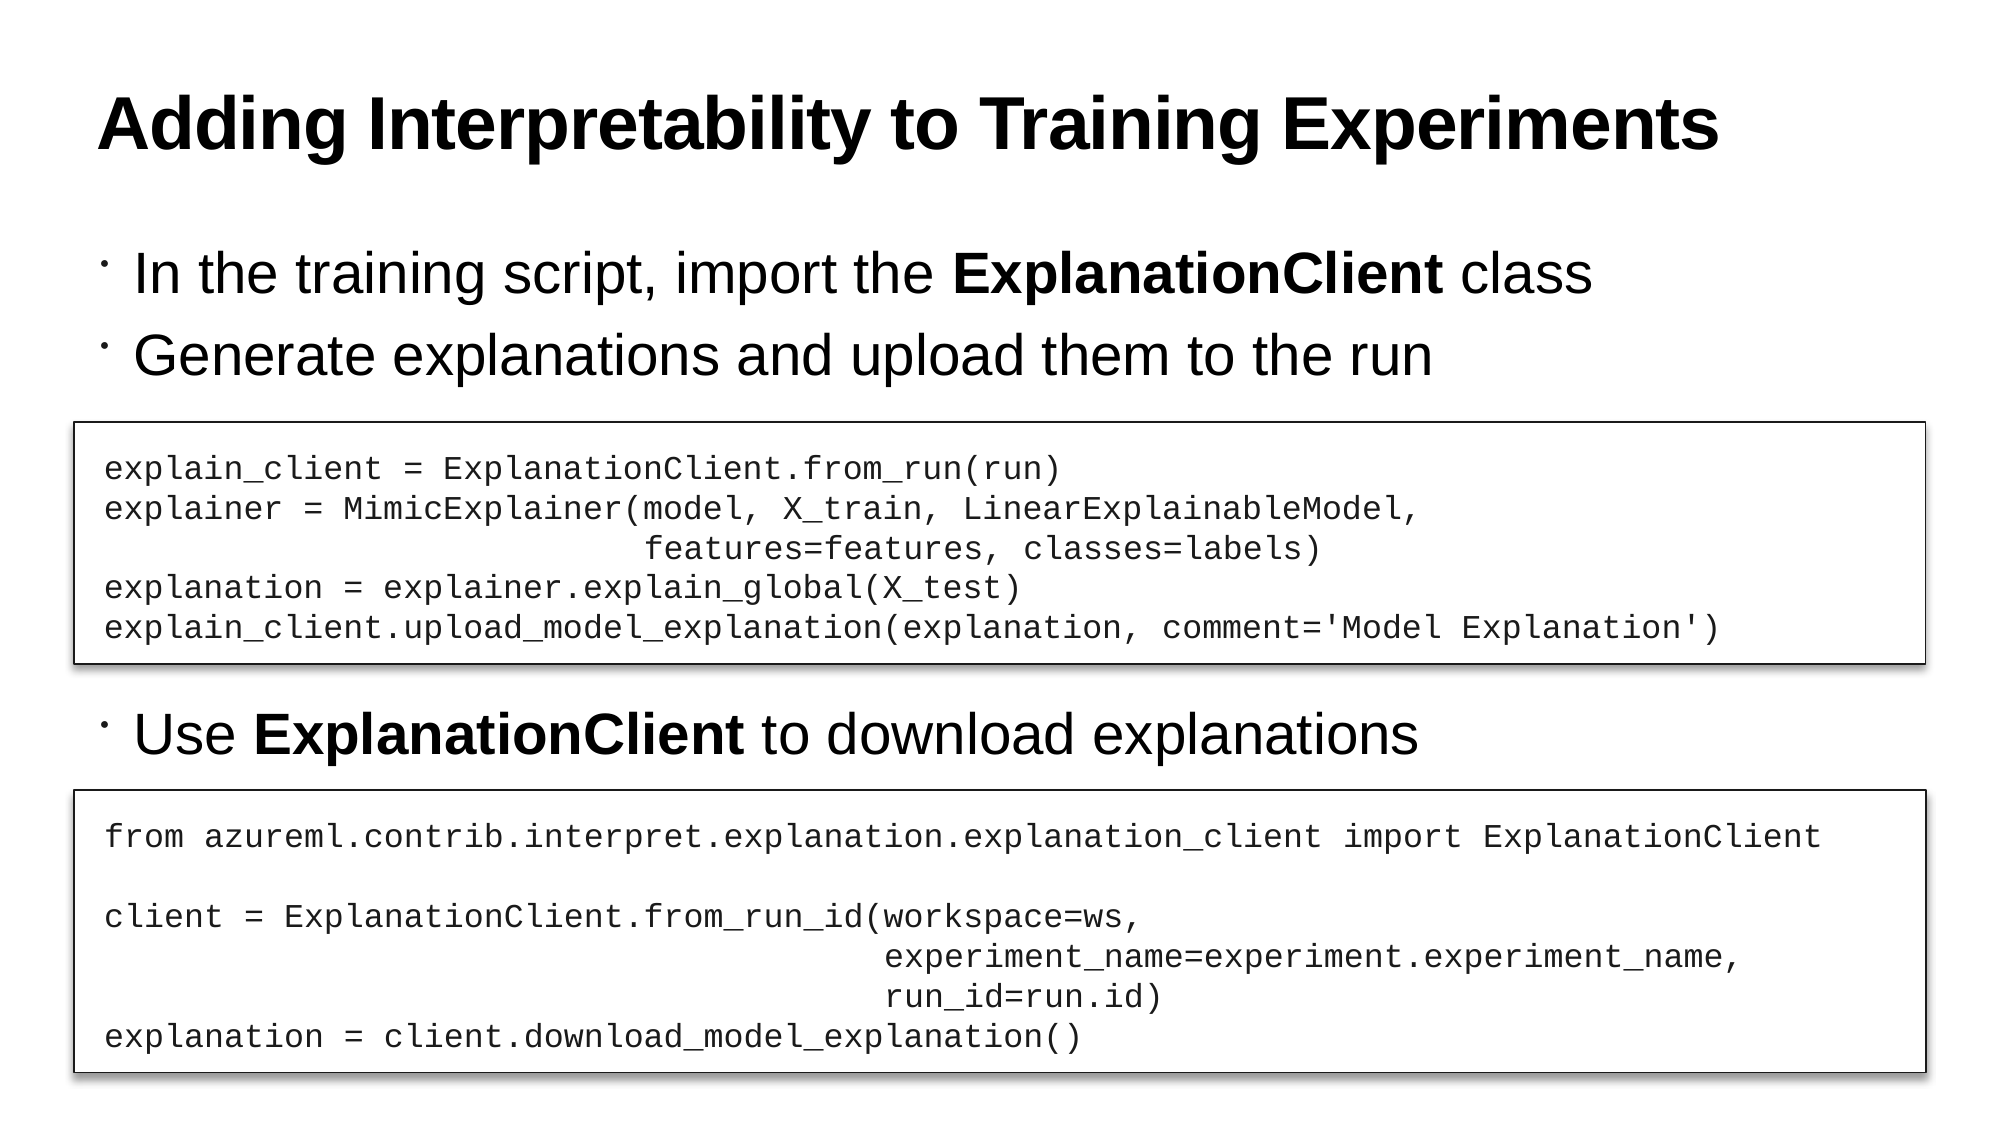

# Adding Interpretability to Training Experiments
In the training script, import the ExplanationClient class
Generate explanations and upload them to the run

Use ExplanationClient to download explanations

explain_client = ExplanationClient.from_run(run)
explainer = MimicExplainer(model, X_train, LinearExplainableModel,
                           features=features, classes=labels)
explanation = explainer.explain_global(X_test)
explain_client.upload_model_explanation(explanation, comment='Model Explanation')
from azureml.contrib.interpret.explanation.explanation_client import ExplanationClient

client = ExplanationClient.from_run_id(workspace=ws,
                                       experiment_name=experiment.experiment_name,
                                       run_id=run.id)
explanation = client.download_model_explanation()